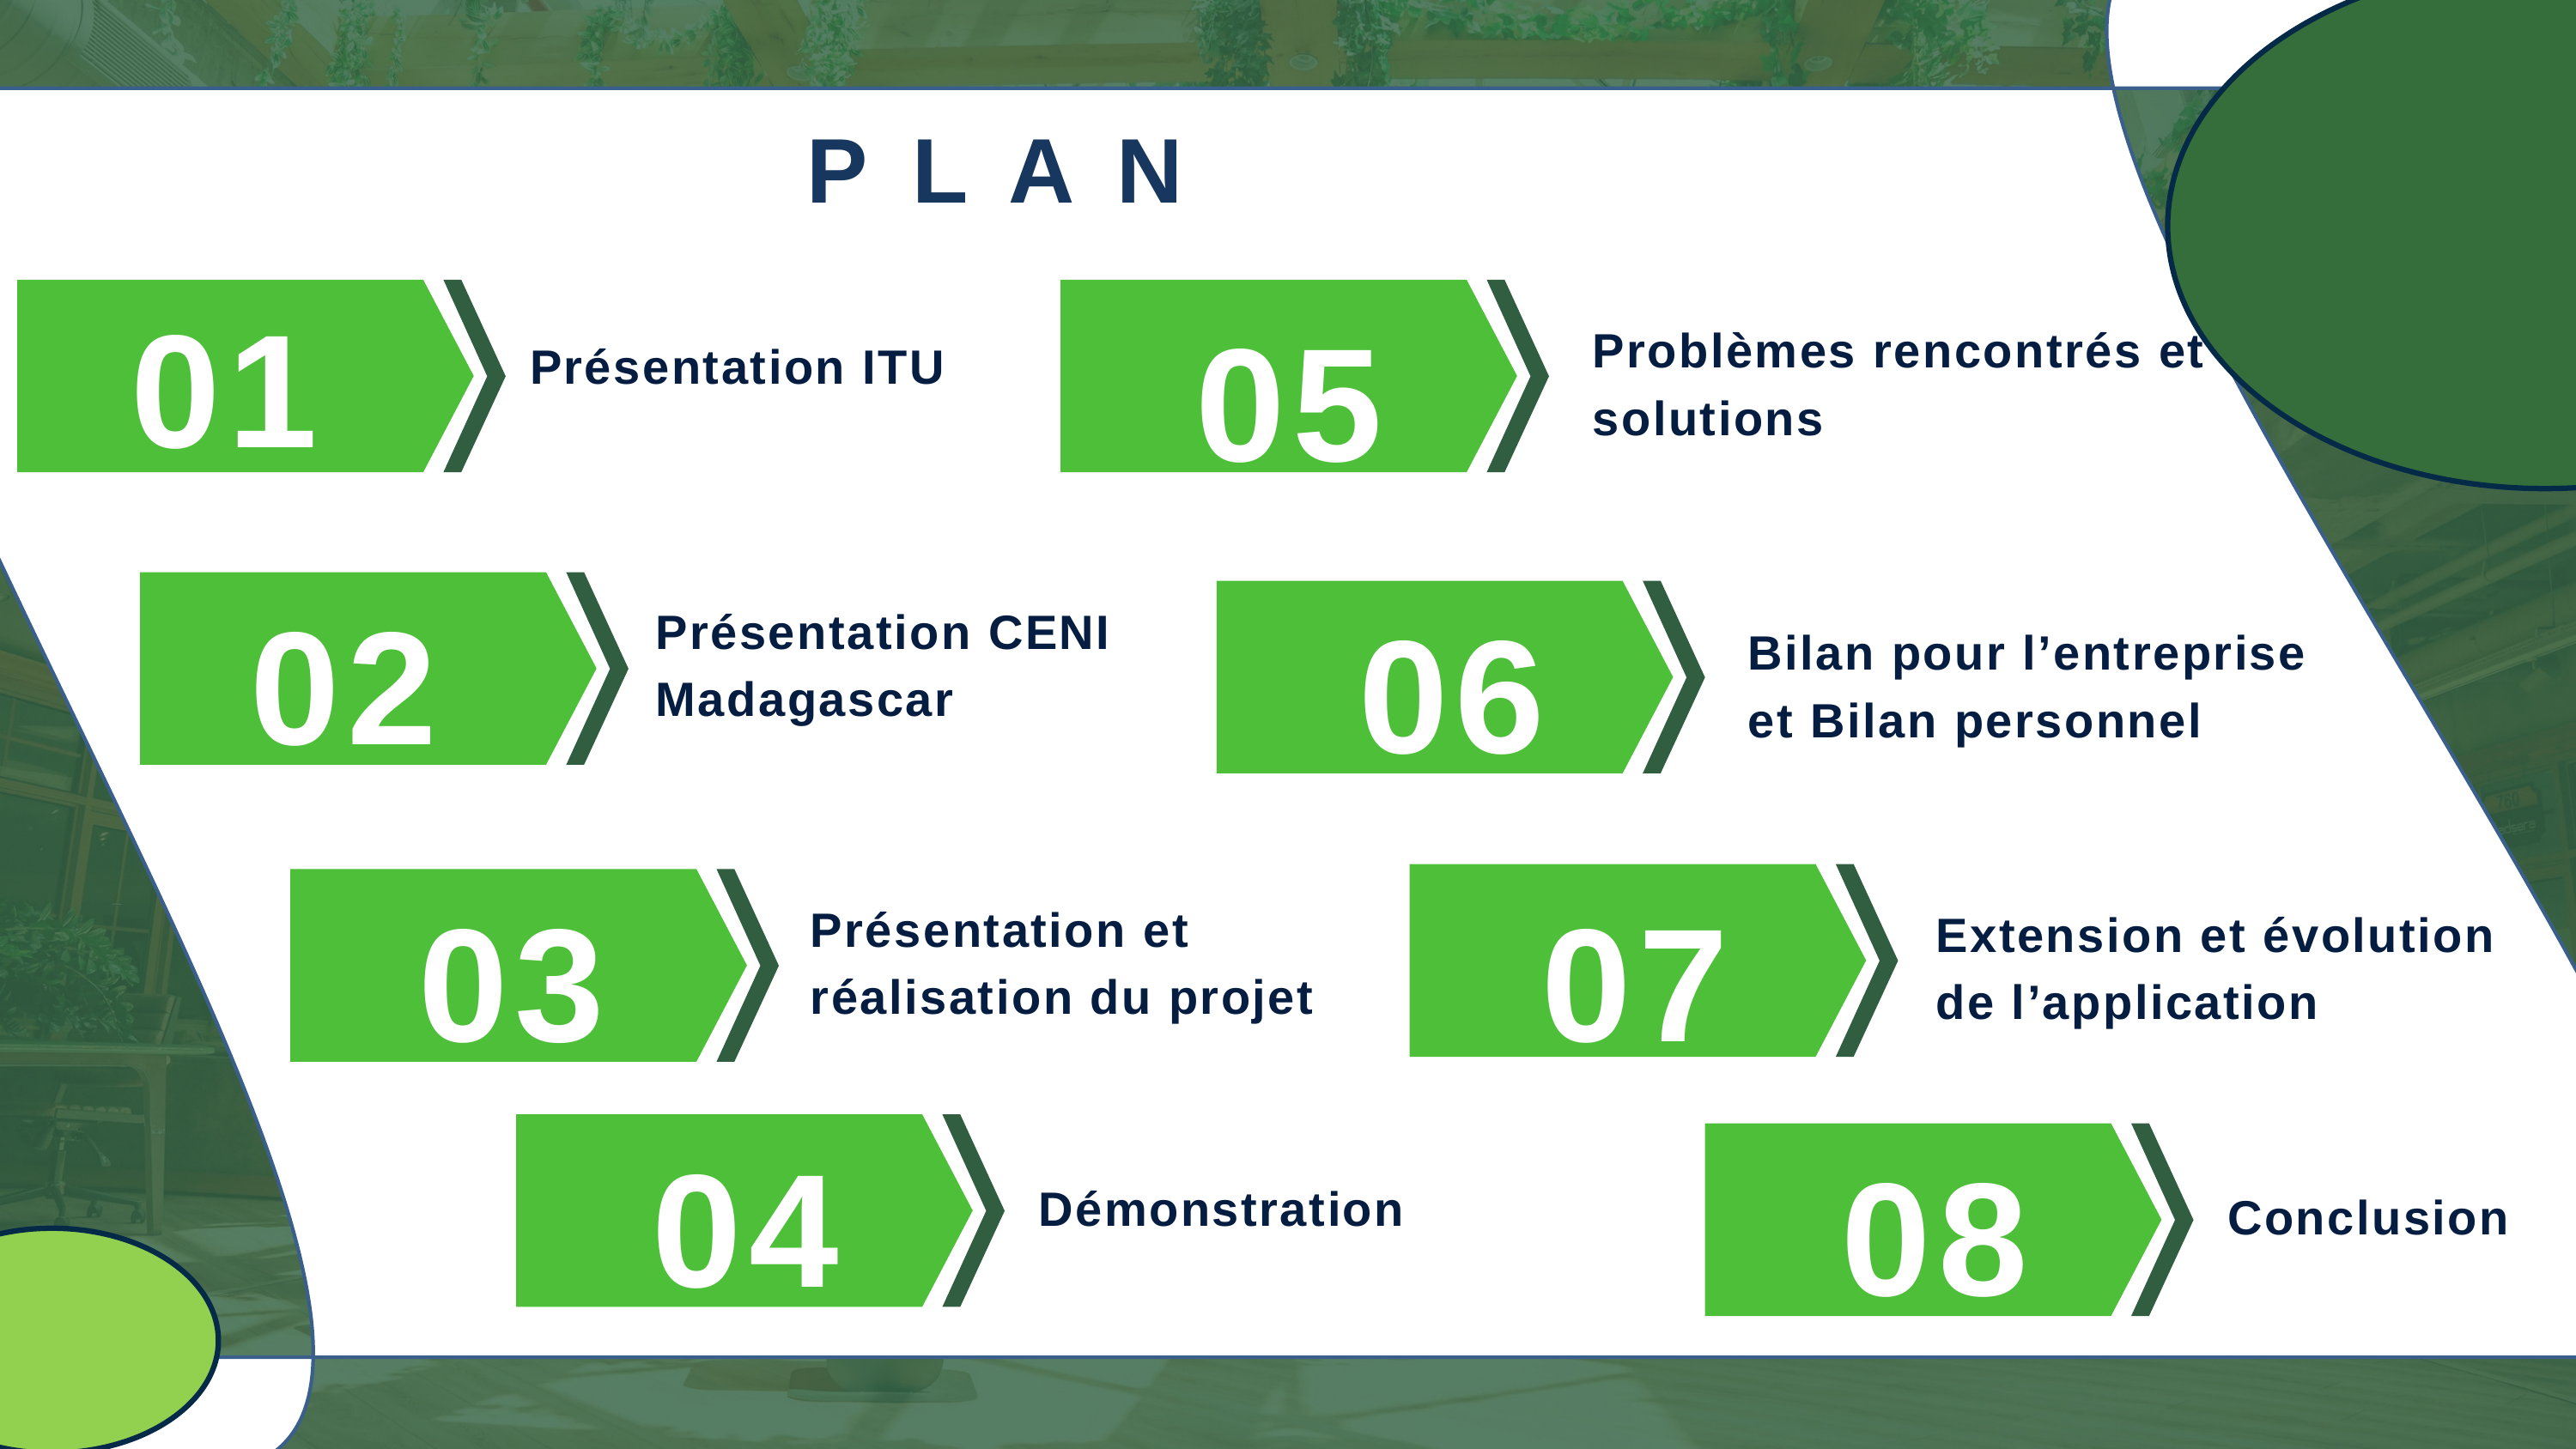

P  L  A  N
01

Présentation ITU
05

Problèmes rencontrés et solutions
02

Présentation CENI
Madagascar
06

Bilan pour l’entreprise et Bilan personnel
03

Présentation et réalisation du projet
07

Extension et évolution de l’application
04

Démonstration
08

Conclusion